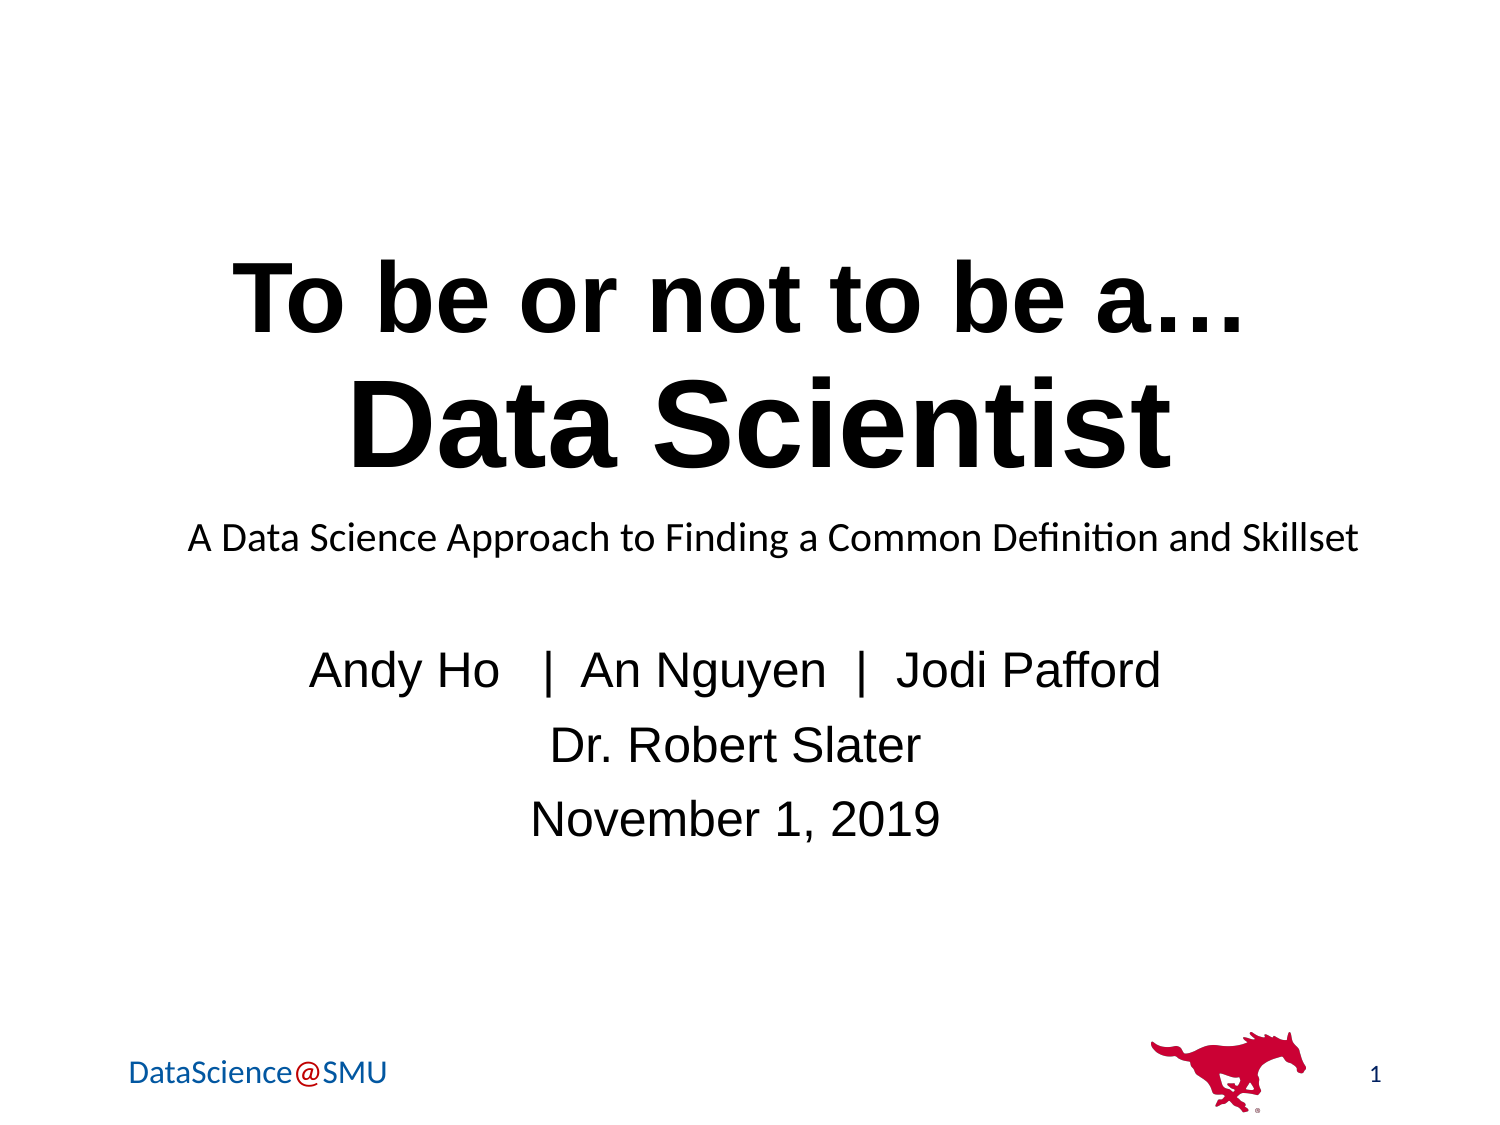

# To be or not to be a… Data Scientist
A Data Science Approach to Finding a Common Definition and Skillset
Andy Ho   |  An Nguyen  |  Jodi Pafford
Dr. Robert Slater
November 1, 2019
1